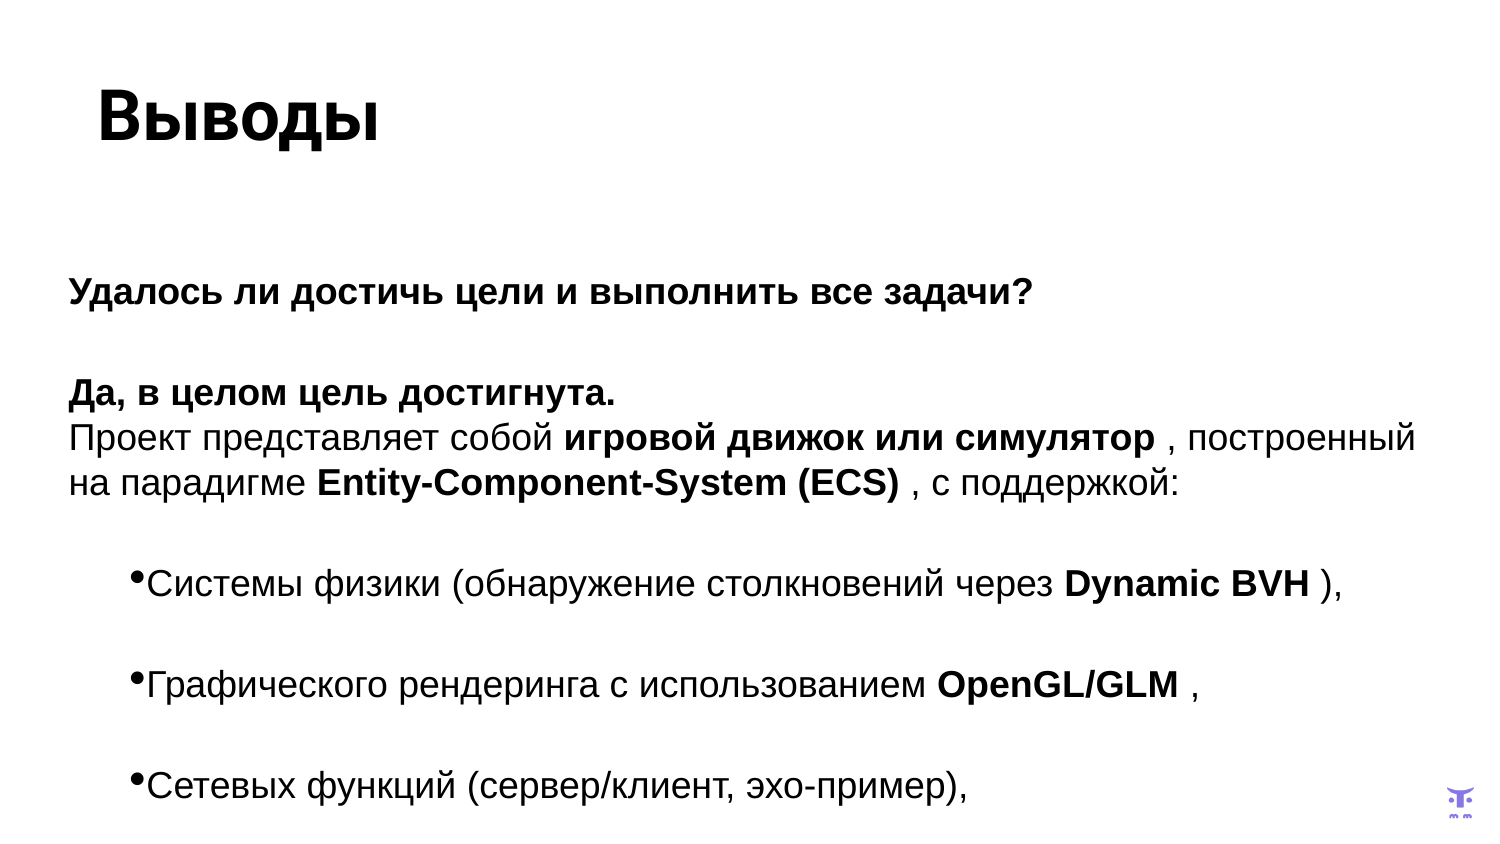

# Выводы

Удалось ли достичь цели и выполнить все задачи?
Да, в целом цель достигнута.
Проект представляет собой игровой движок или симулятор , построенный на парадигме Entity-Component-System (ECS) , с поддержкой:
Системы физики (обнаружение столкновений через Dynamic BVH ),
Графического рендеринга с использованием OpenGL/GLM ,
Сетевых функций (сервер/клиент, эхо-пример),
Командной системы управления объектами,
Тестирования с помощью Google Test ,
Безопасности через JWT .